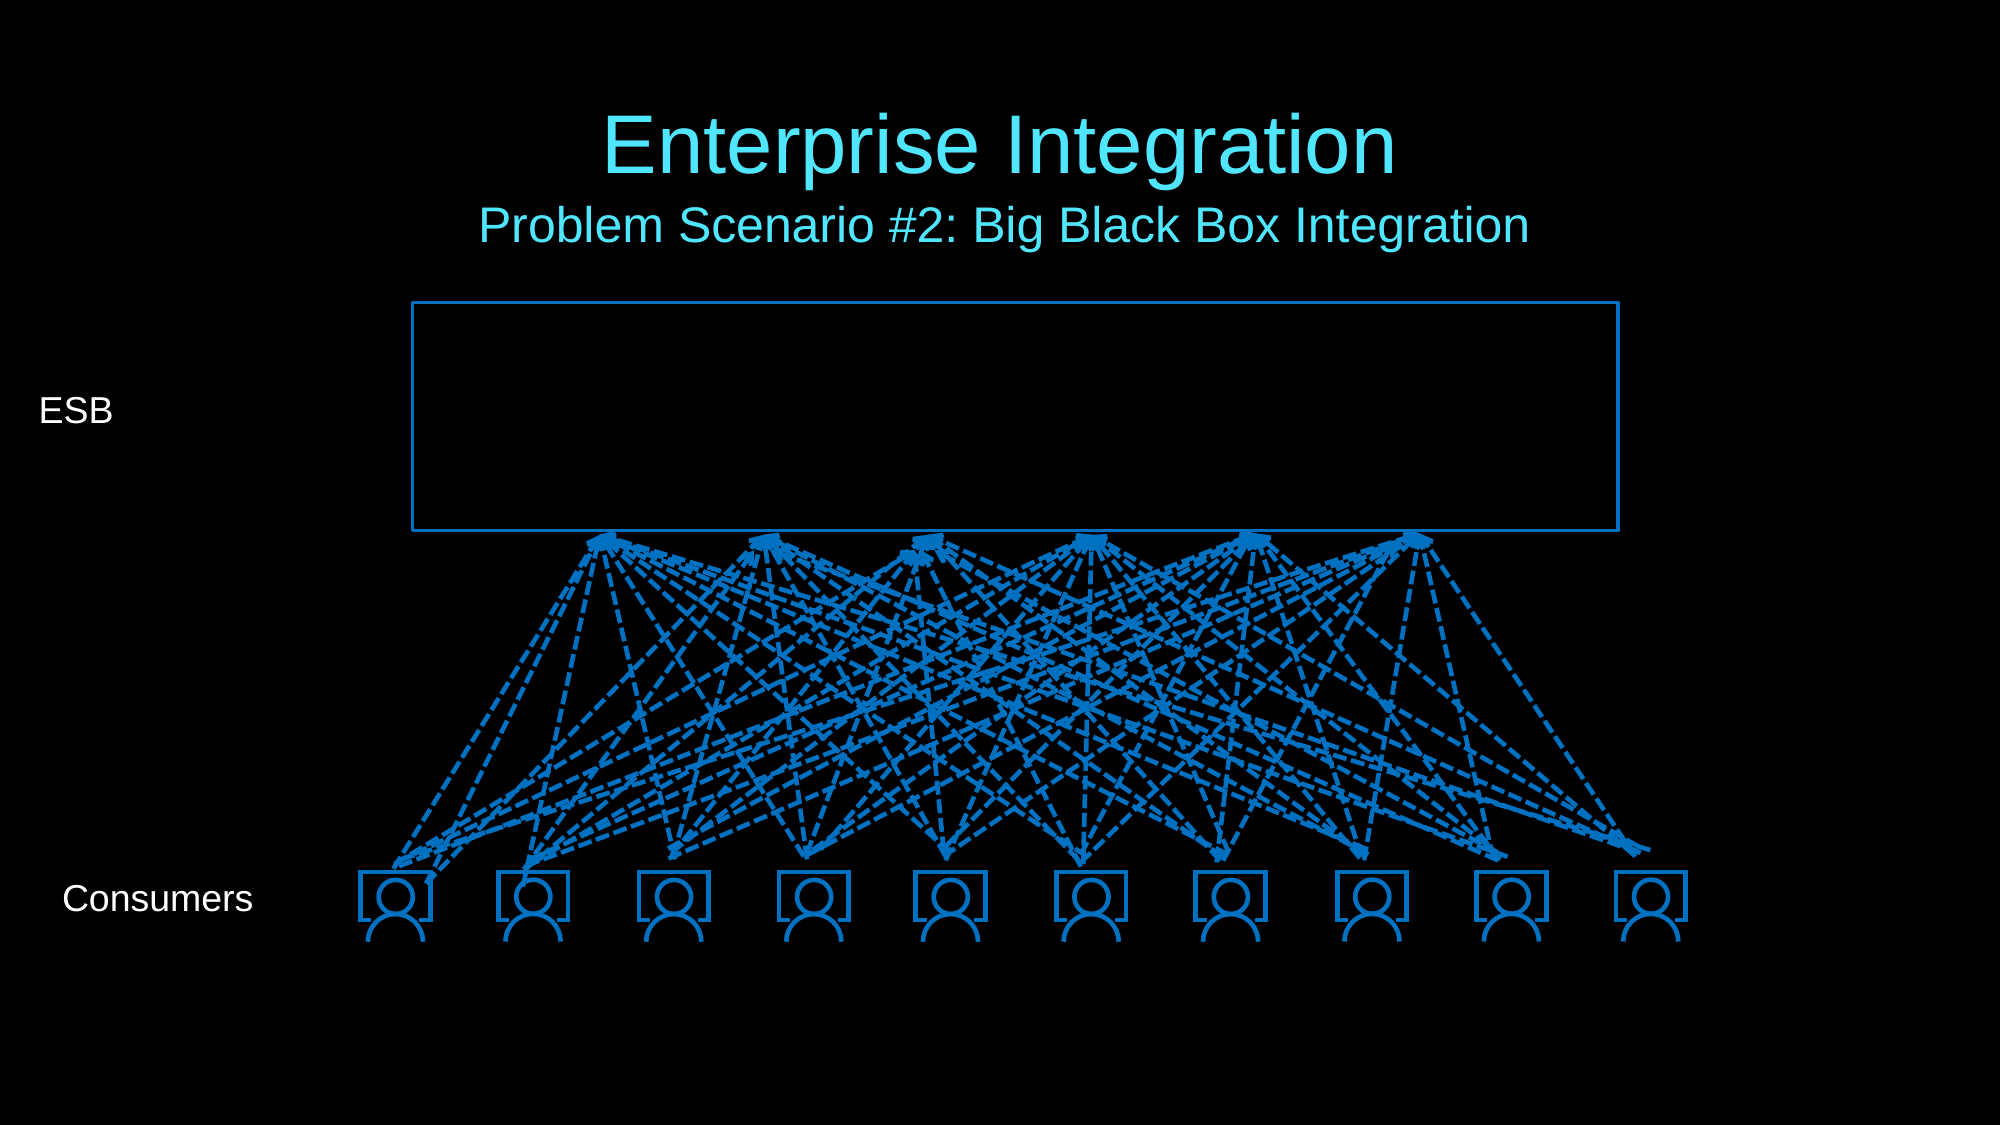

Enterprise Integration
Problem Scenario #2: Big Black Box Integration

ESB
Consumers